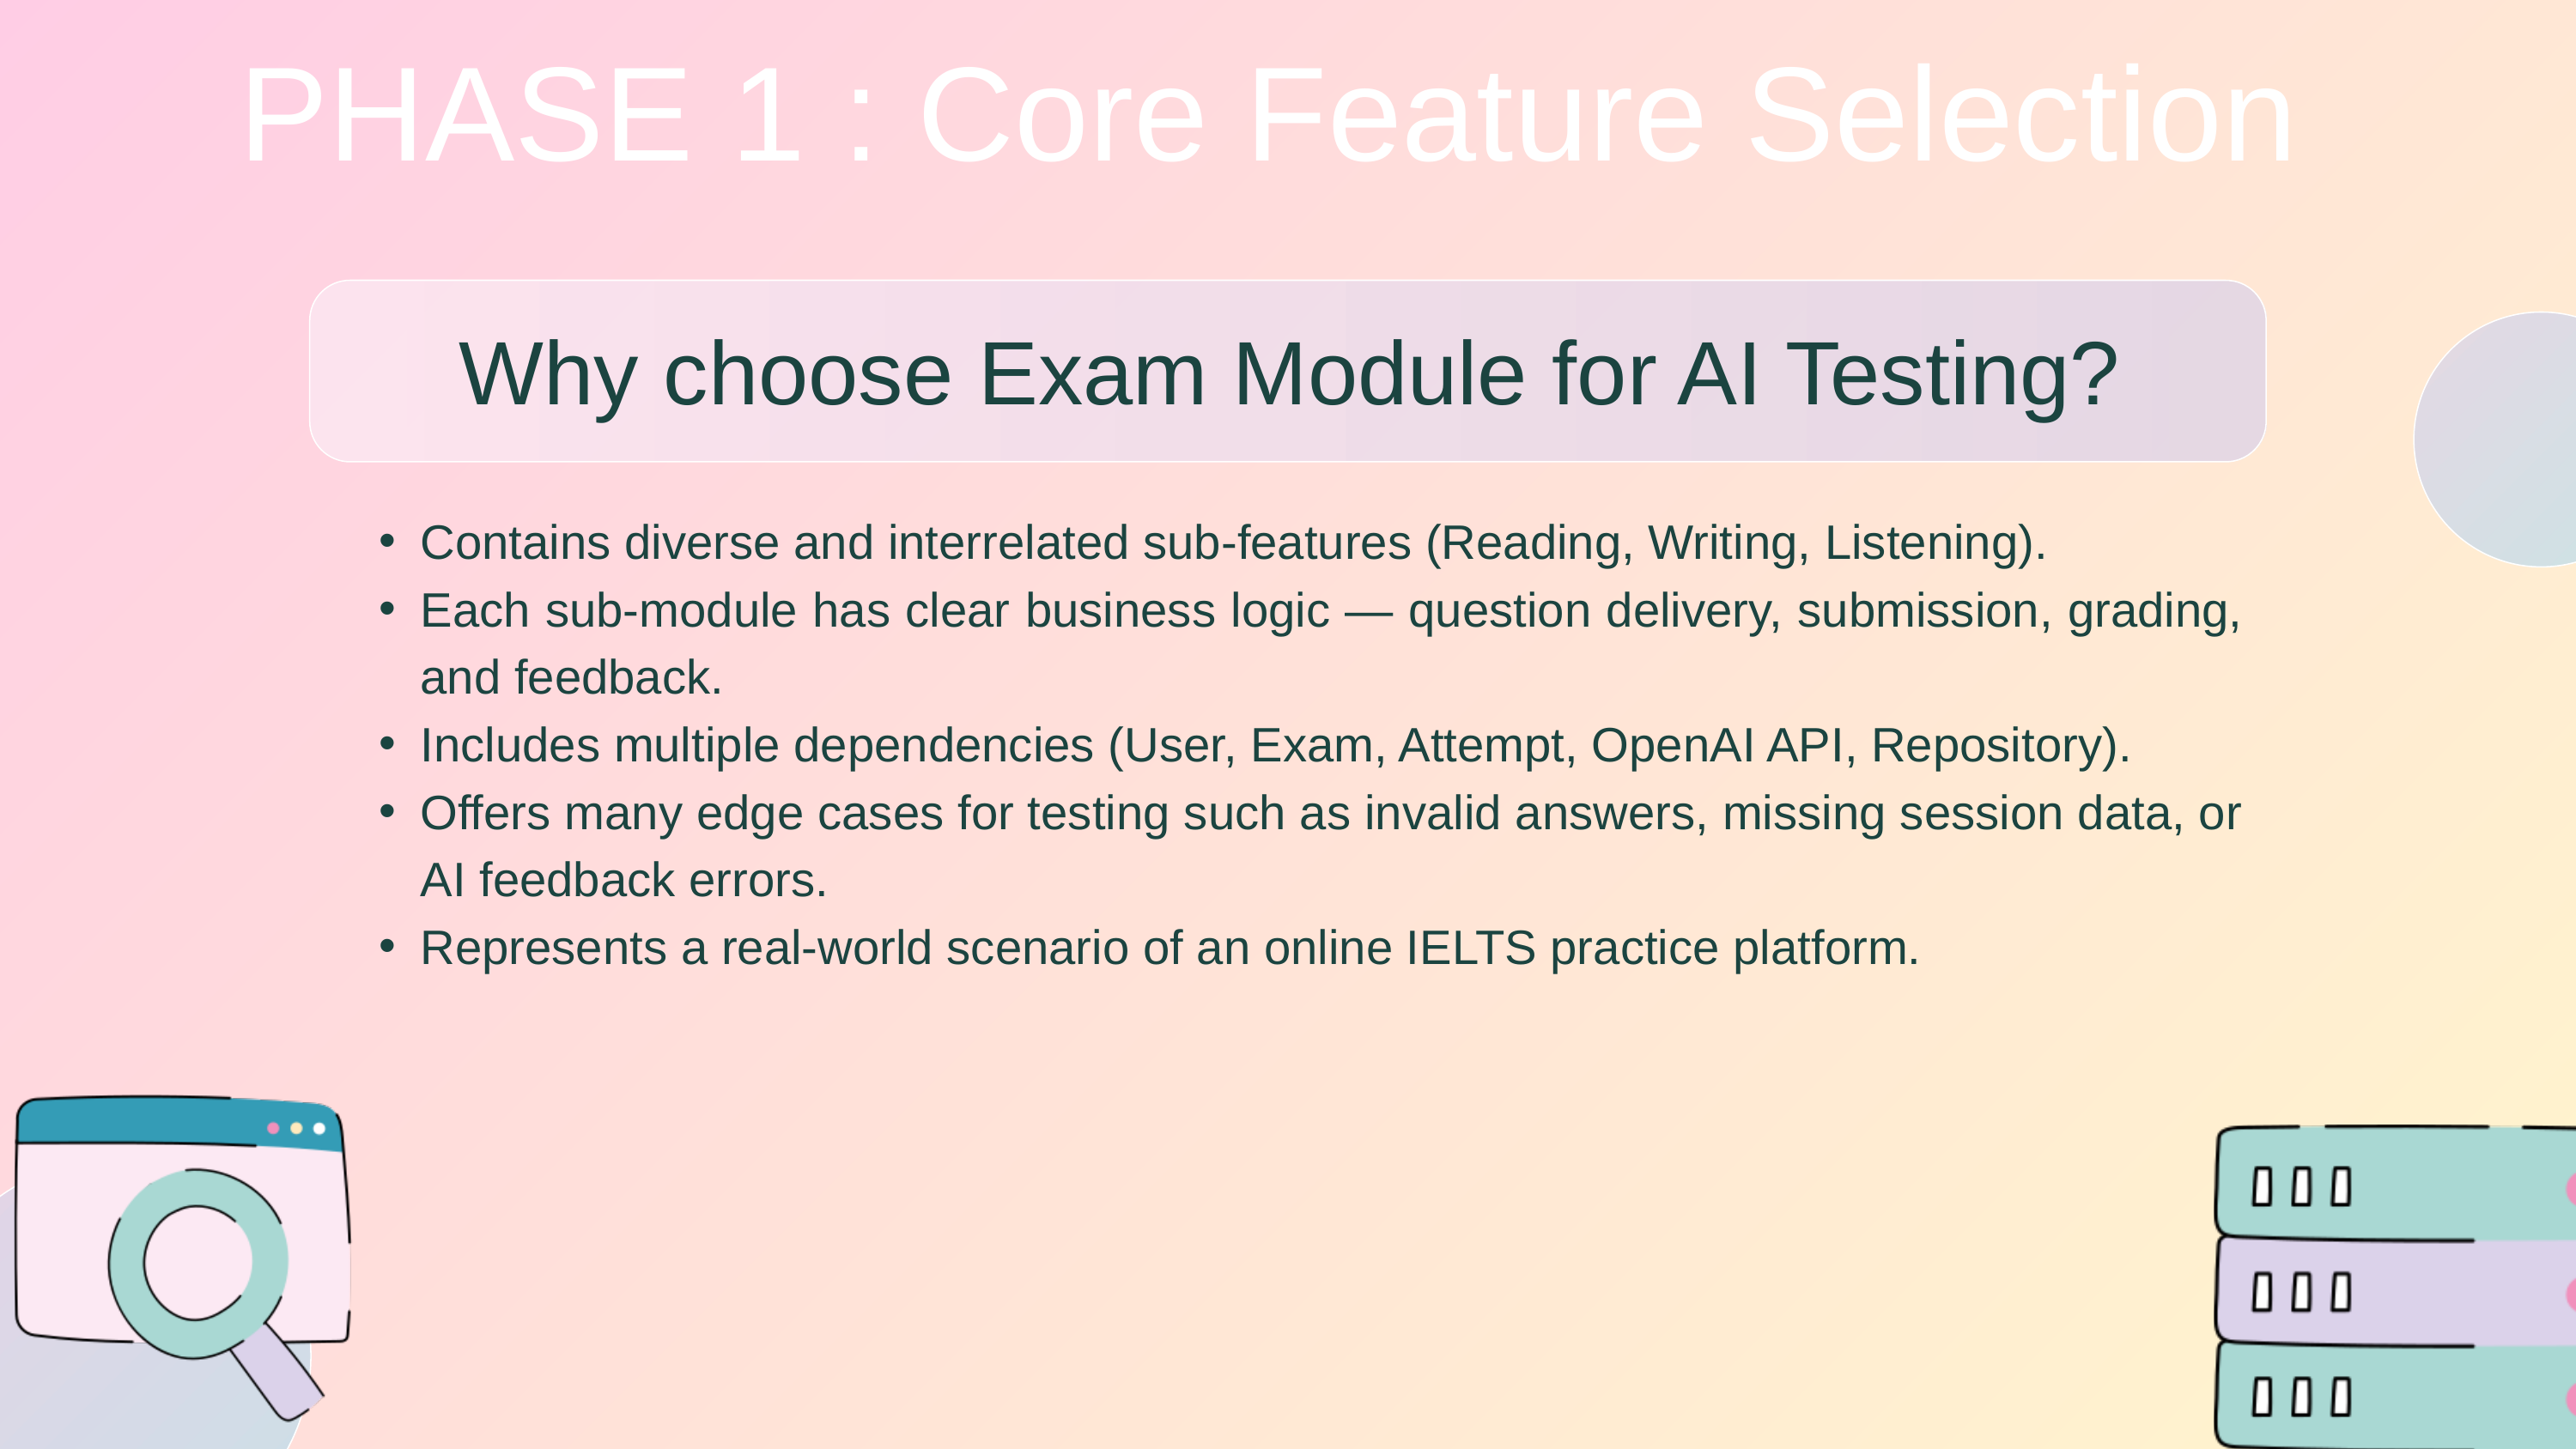

PHASE 1 : Core Feature Selection

Why choose Exam Module for AI Testing?

Contains diverse and interrelated sub-features (Reading, Writing, Listening).
Each sub-module has clear business logic — question delivery, submission, grading, and feedback.
Includes multiple dependencies (User, Exam, Attempt, OpenAI API, Repository).
Offers many edge cases for testing such as invalid answers, missing session data, or AI feedback errors.
Represents a real-world scenario of an online IELTS practice platform.